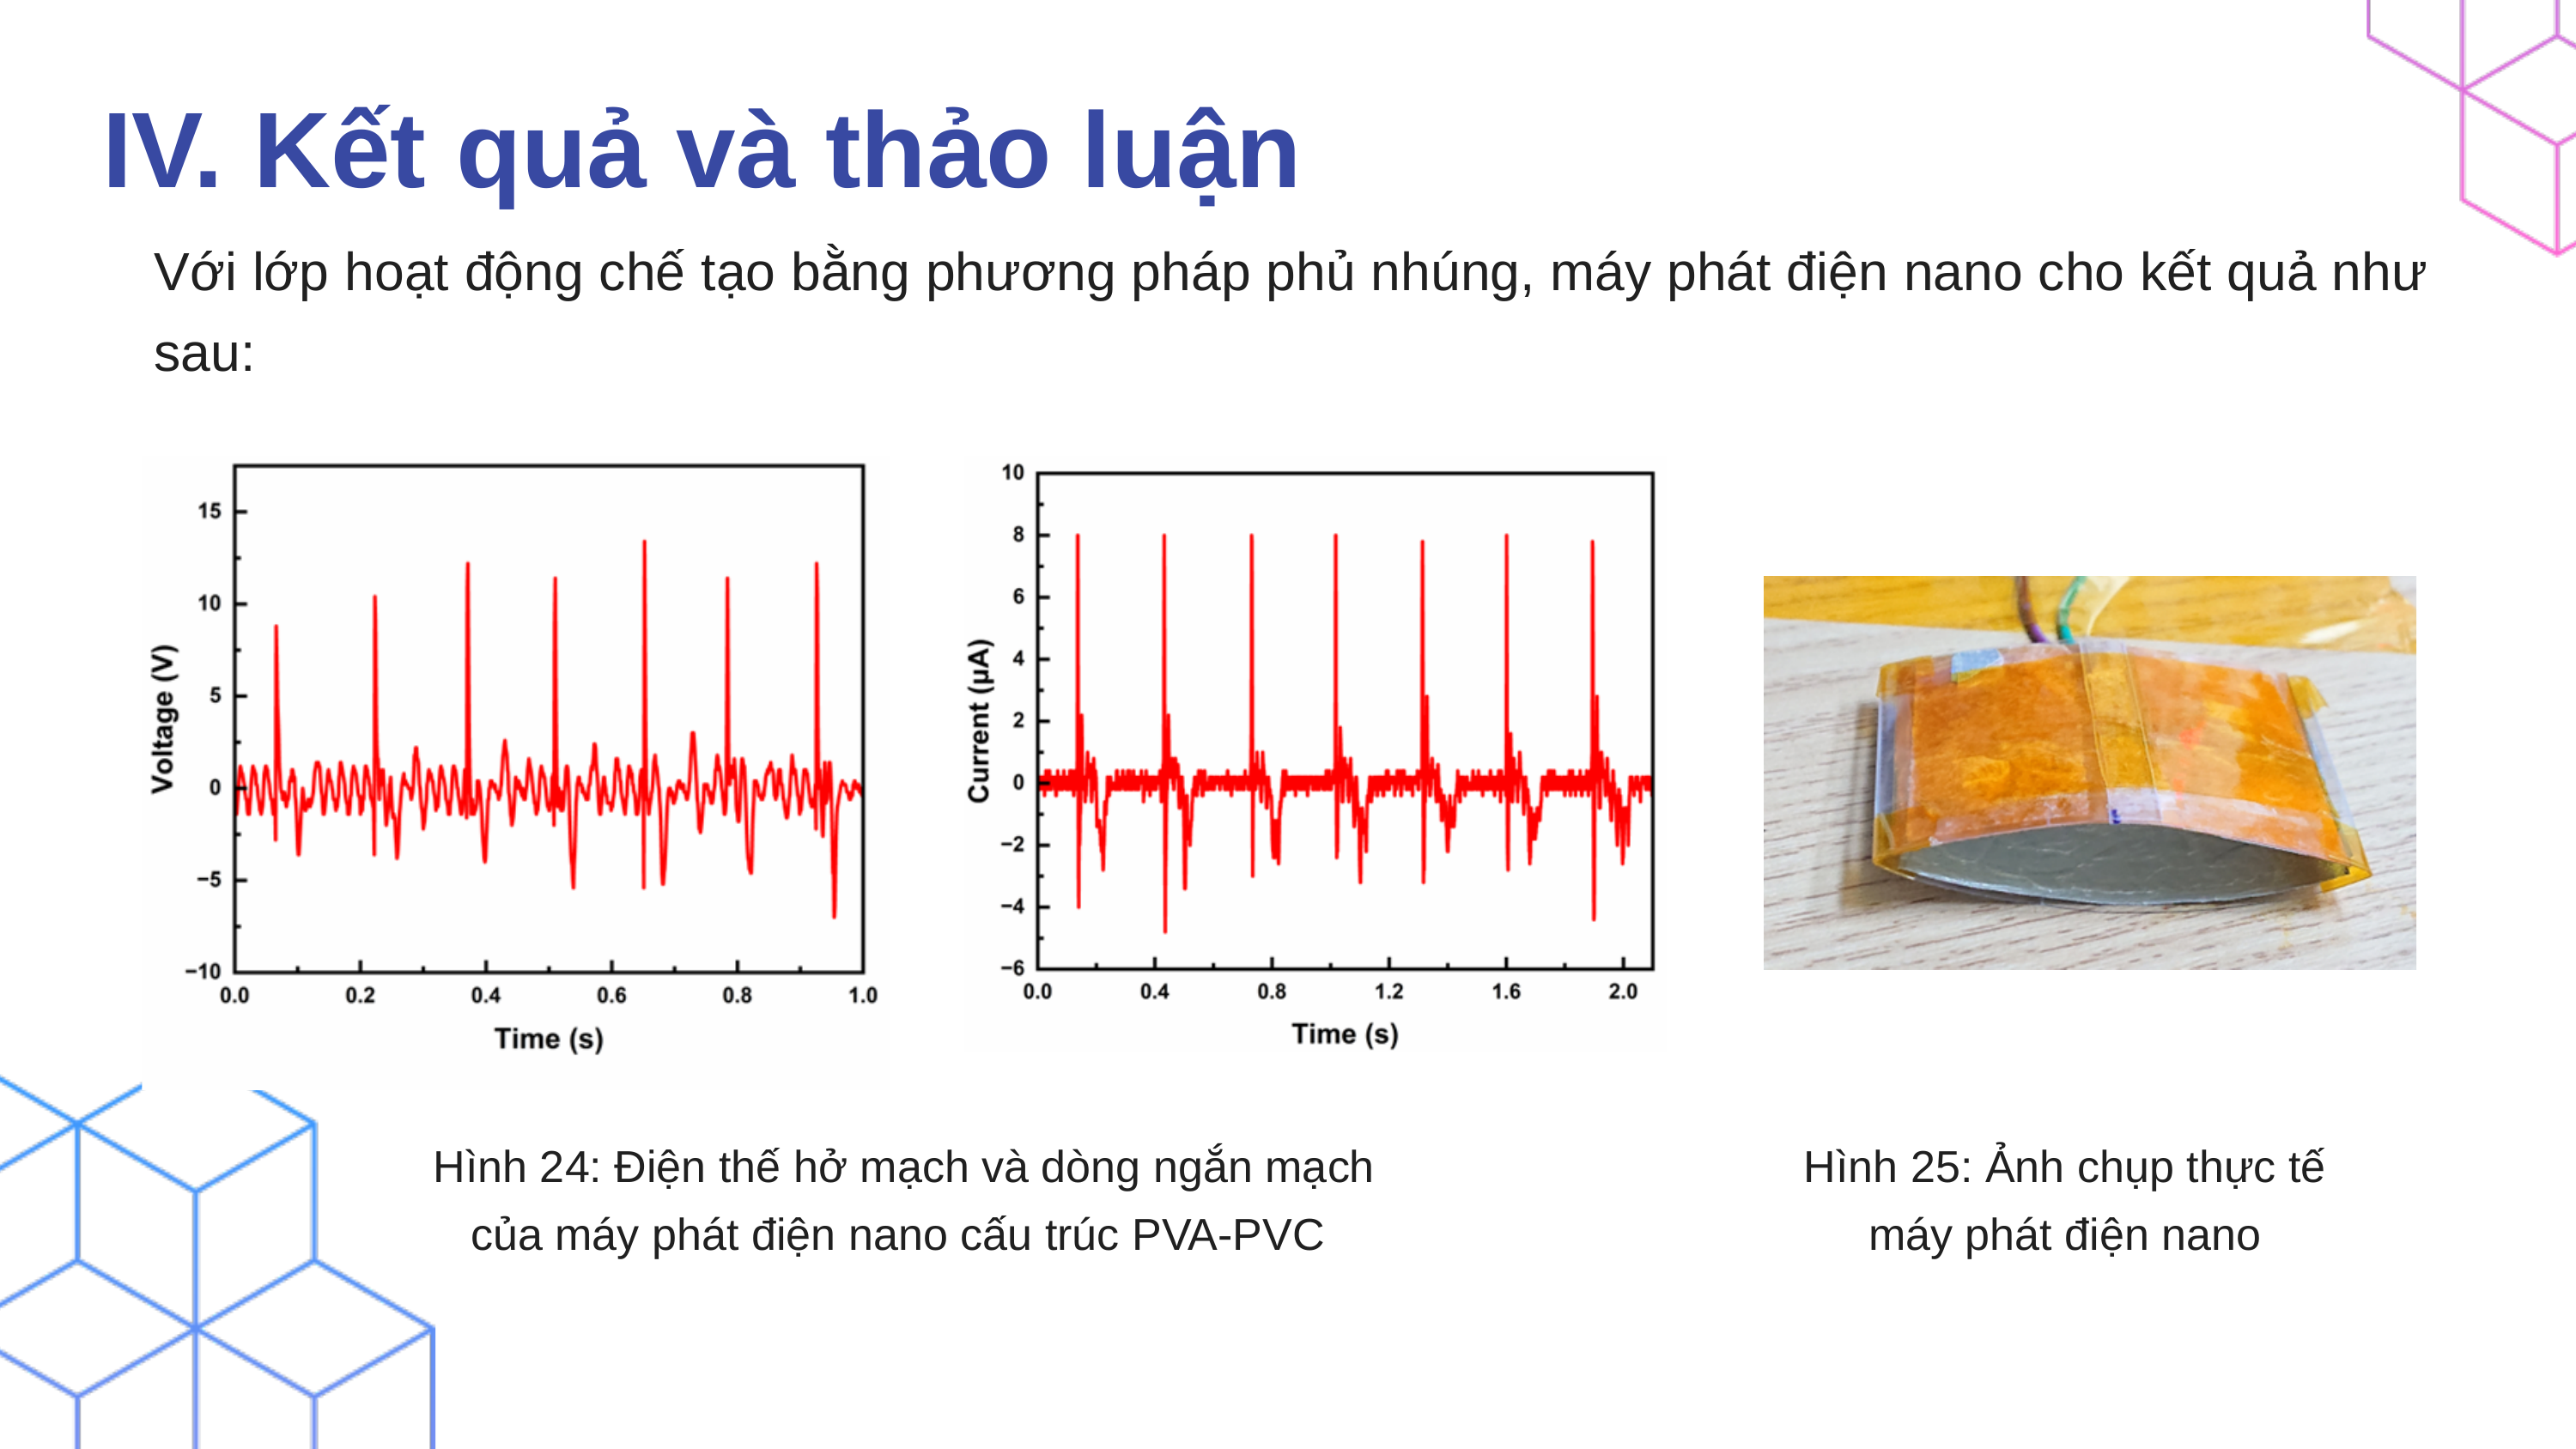

IV. Kết quả và thảo luận
Với lớp hoạt động chế tạo bằng phương pháp phủ nhúng, máy phát điện nano cho kết quả như sau:

Hình 24: Điện thế hở mạch và dòng ngắn mạch của máy phát điện nano cấu trúc PVA-PVC
Hình 25: Ảnh chụp thực tế máy phát điện nano